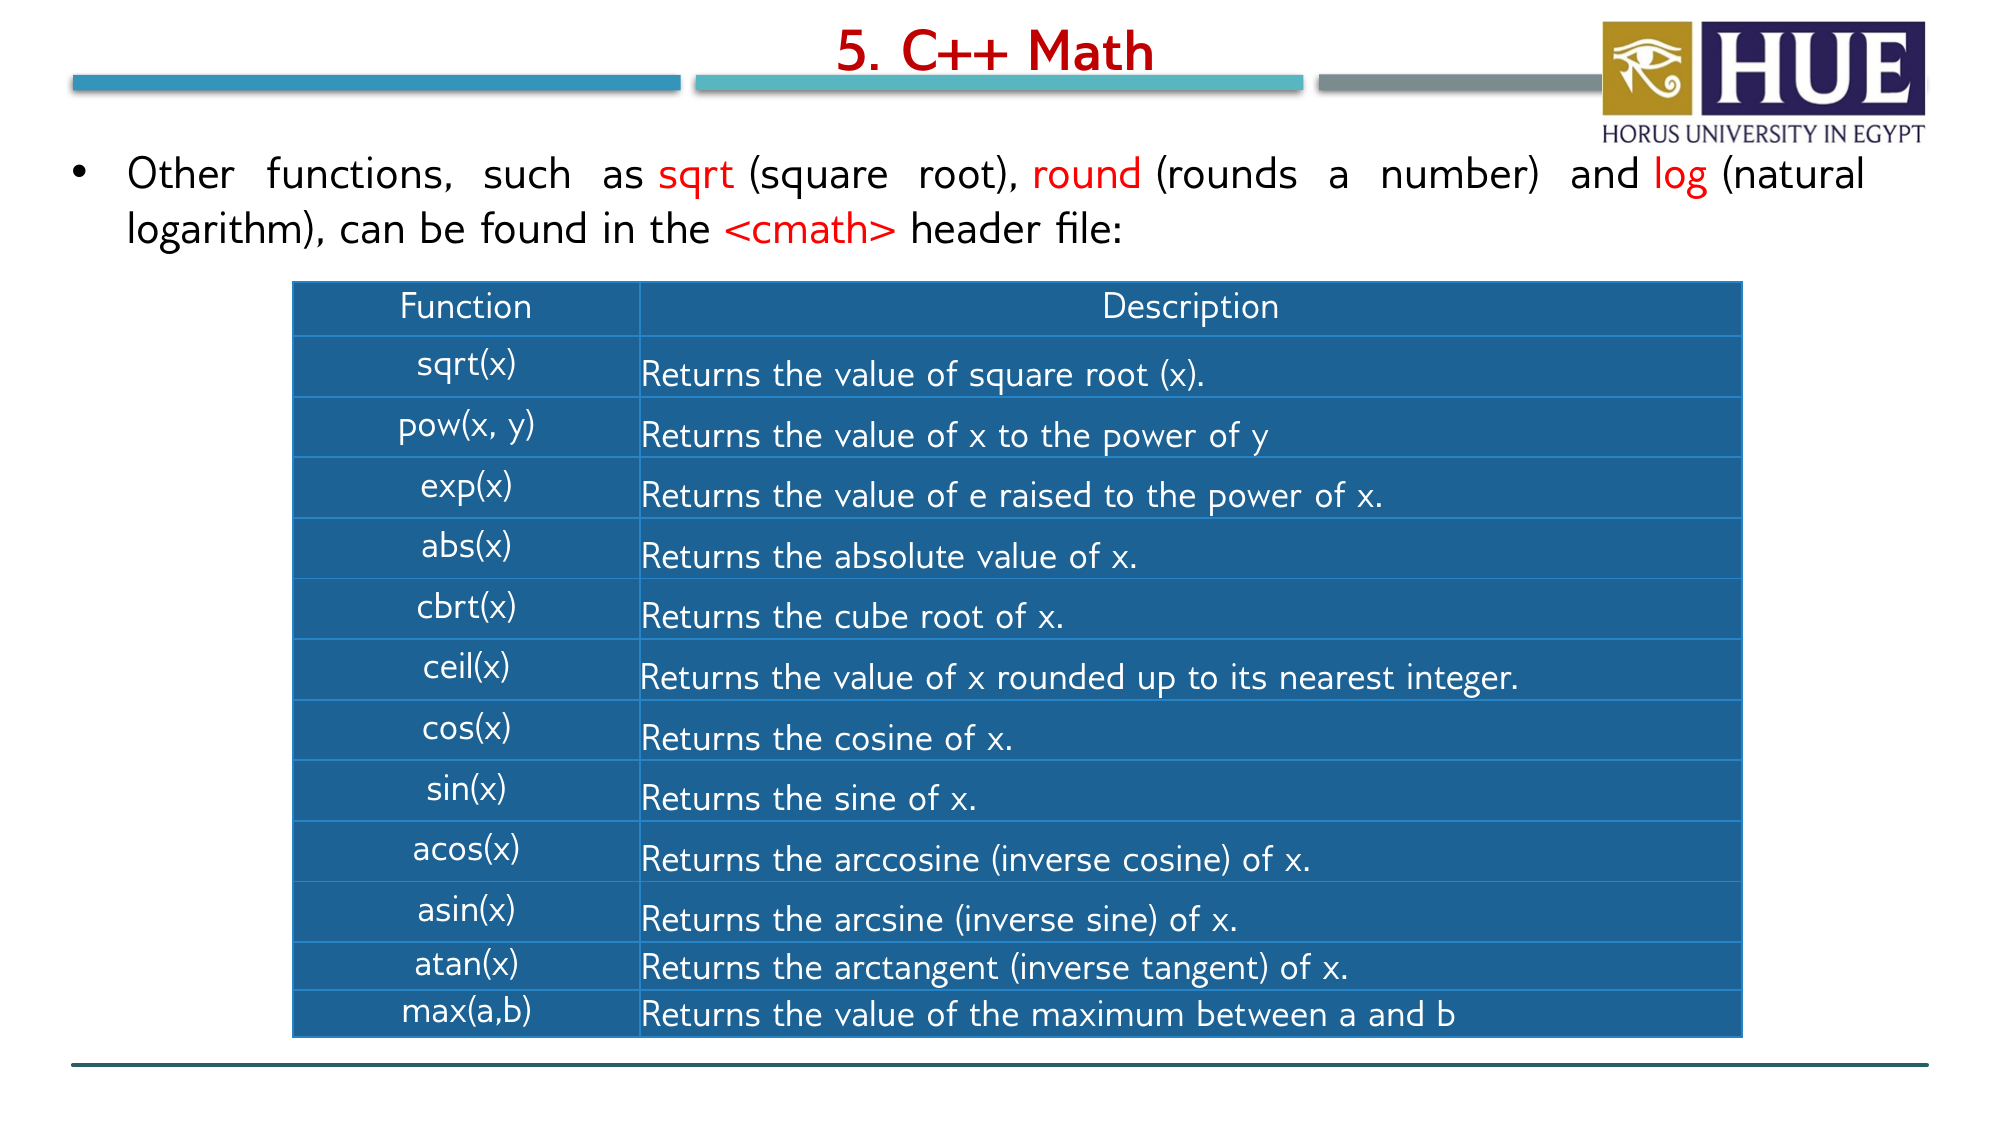

5. C++ Math
Other functions, such as sqrt (square root), round (rounds a number) and log (natural logarithm), can be found in the <cmath> header file:

| Function | Description |
| --- | --- |
| sqrt(x) | Returns the value of square root (x​). |
| pow(x, y) | Returns the value of x to the power of y |
| exp(x) | Returns the value of e raised to the power of x. |
| abs(x) | Returns the absolute value of x. |
| cbrt(x) | Returns the cube root of x. |
| ceil(x) | Returns the value of x rounded up to its nearest integer. |
| cos(x) | Returns the cosine of x. |
| sin(x) | Returns the sine of x. |
| acos(x) | Returns the arccosine (inverse cosine) of x. |
| asin(x) | Returns the arcsine (inverse sine) of x. |
| atan(x) | Returns the arctangent (inverse tangent) of x. |
| max(a,b) | Returns the value of the maximum between a and b |